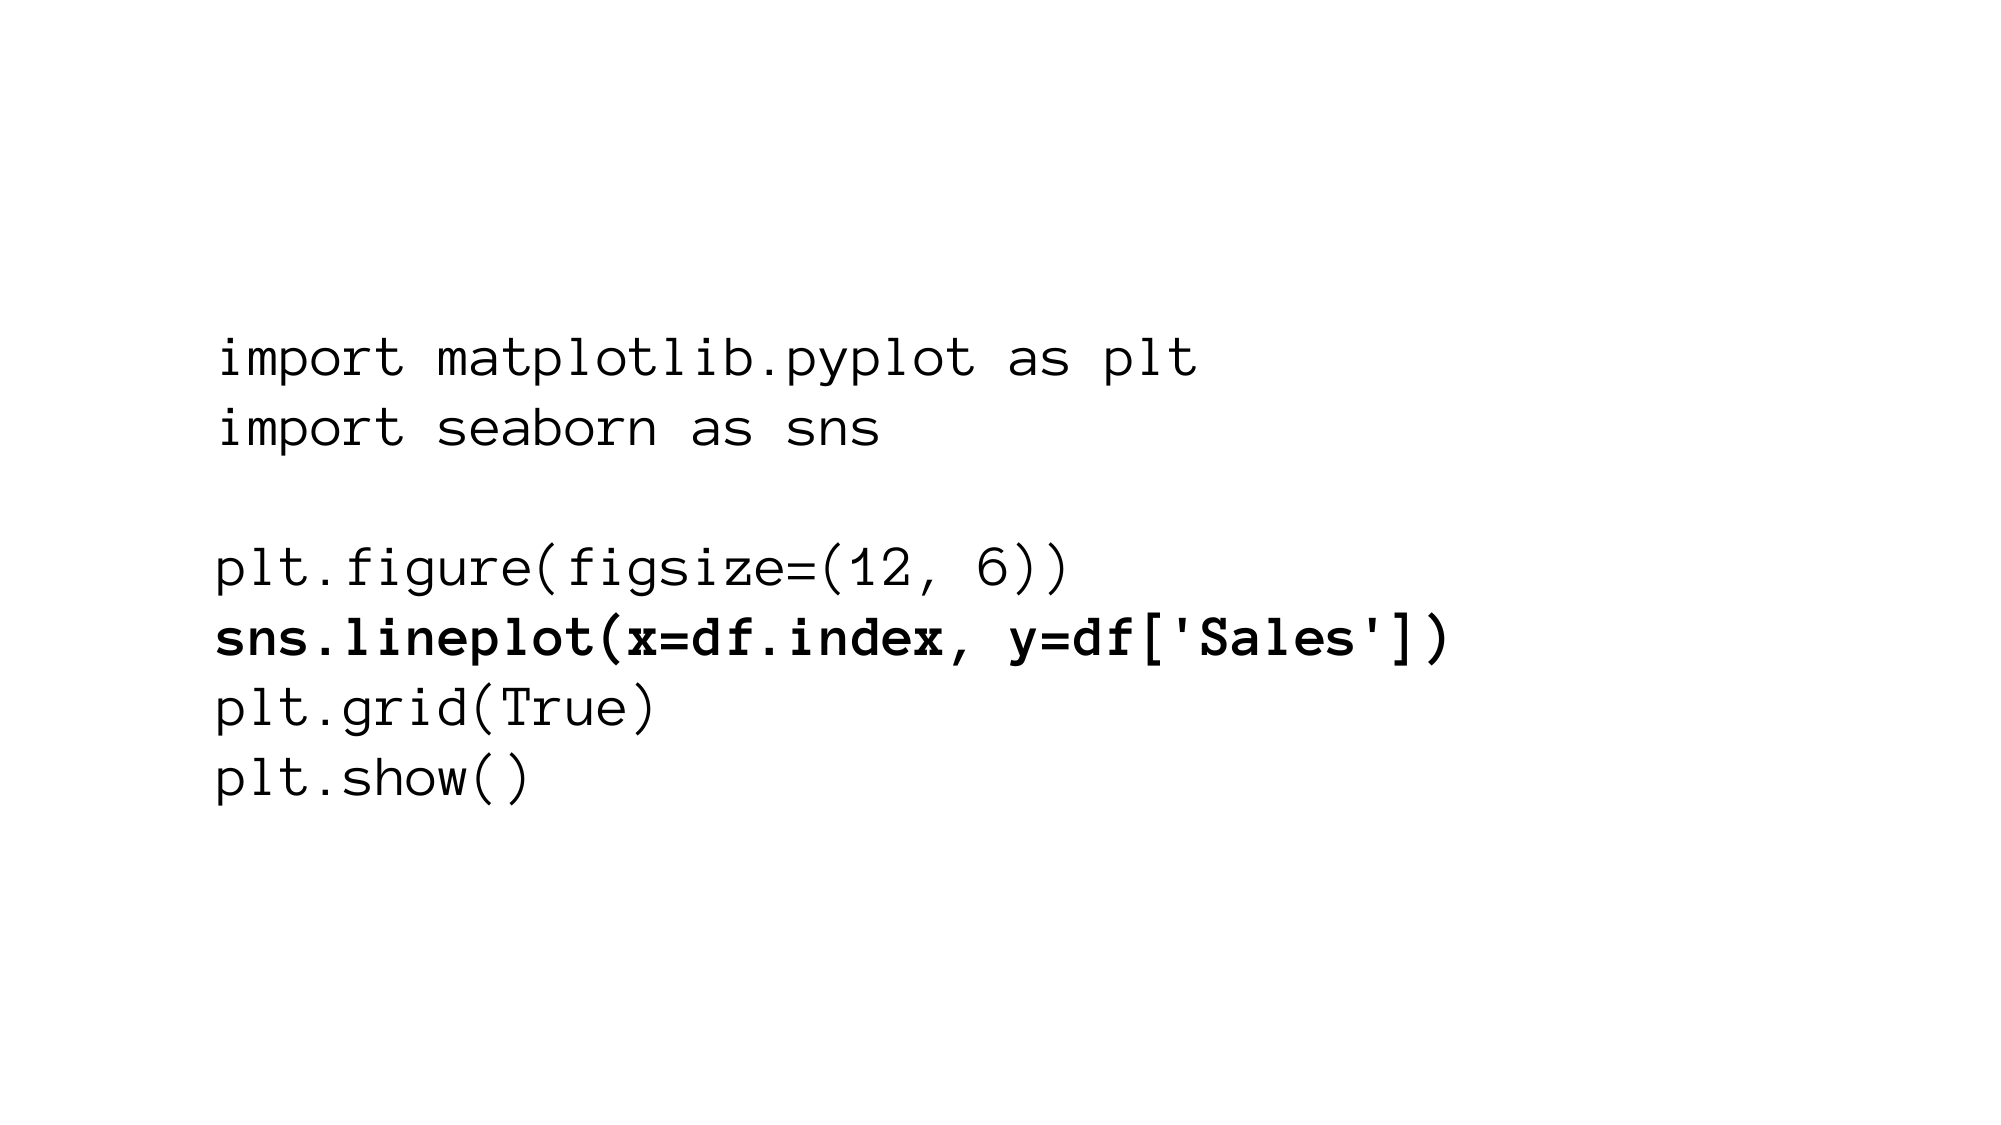

import matplotlib.pyplot as plt
import seaborn as sns

plt.figure(figsize=(12, 6))
sns.lineplot(x=df.index, y=df['Sales'])
plt.grid(True)
plt.show()